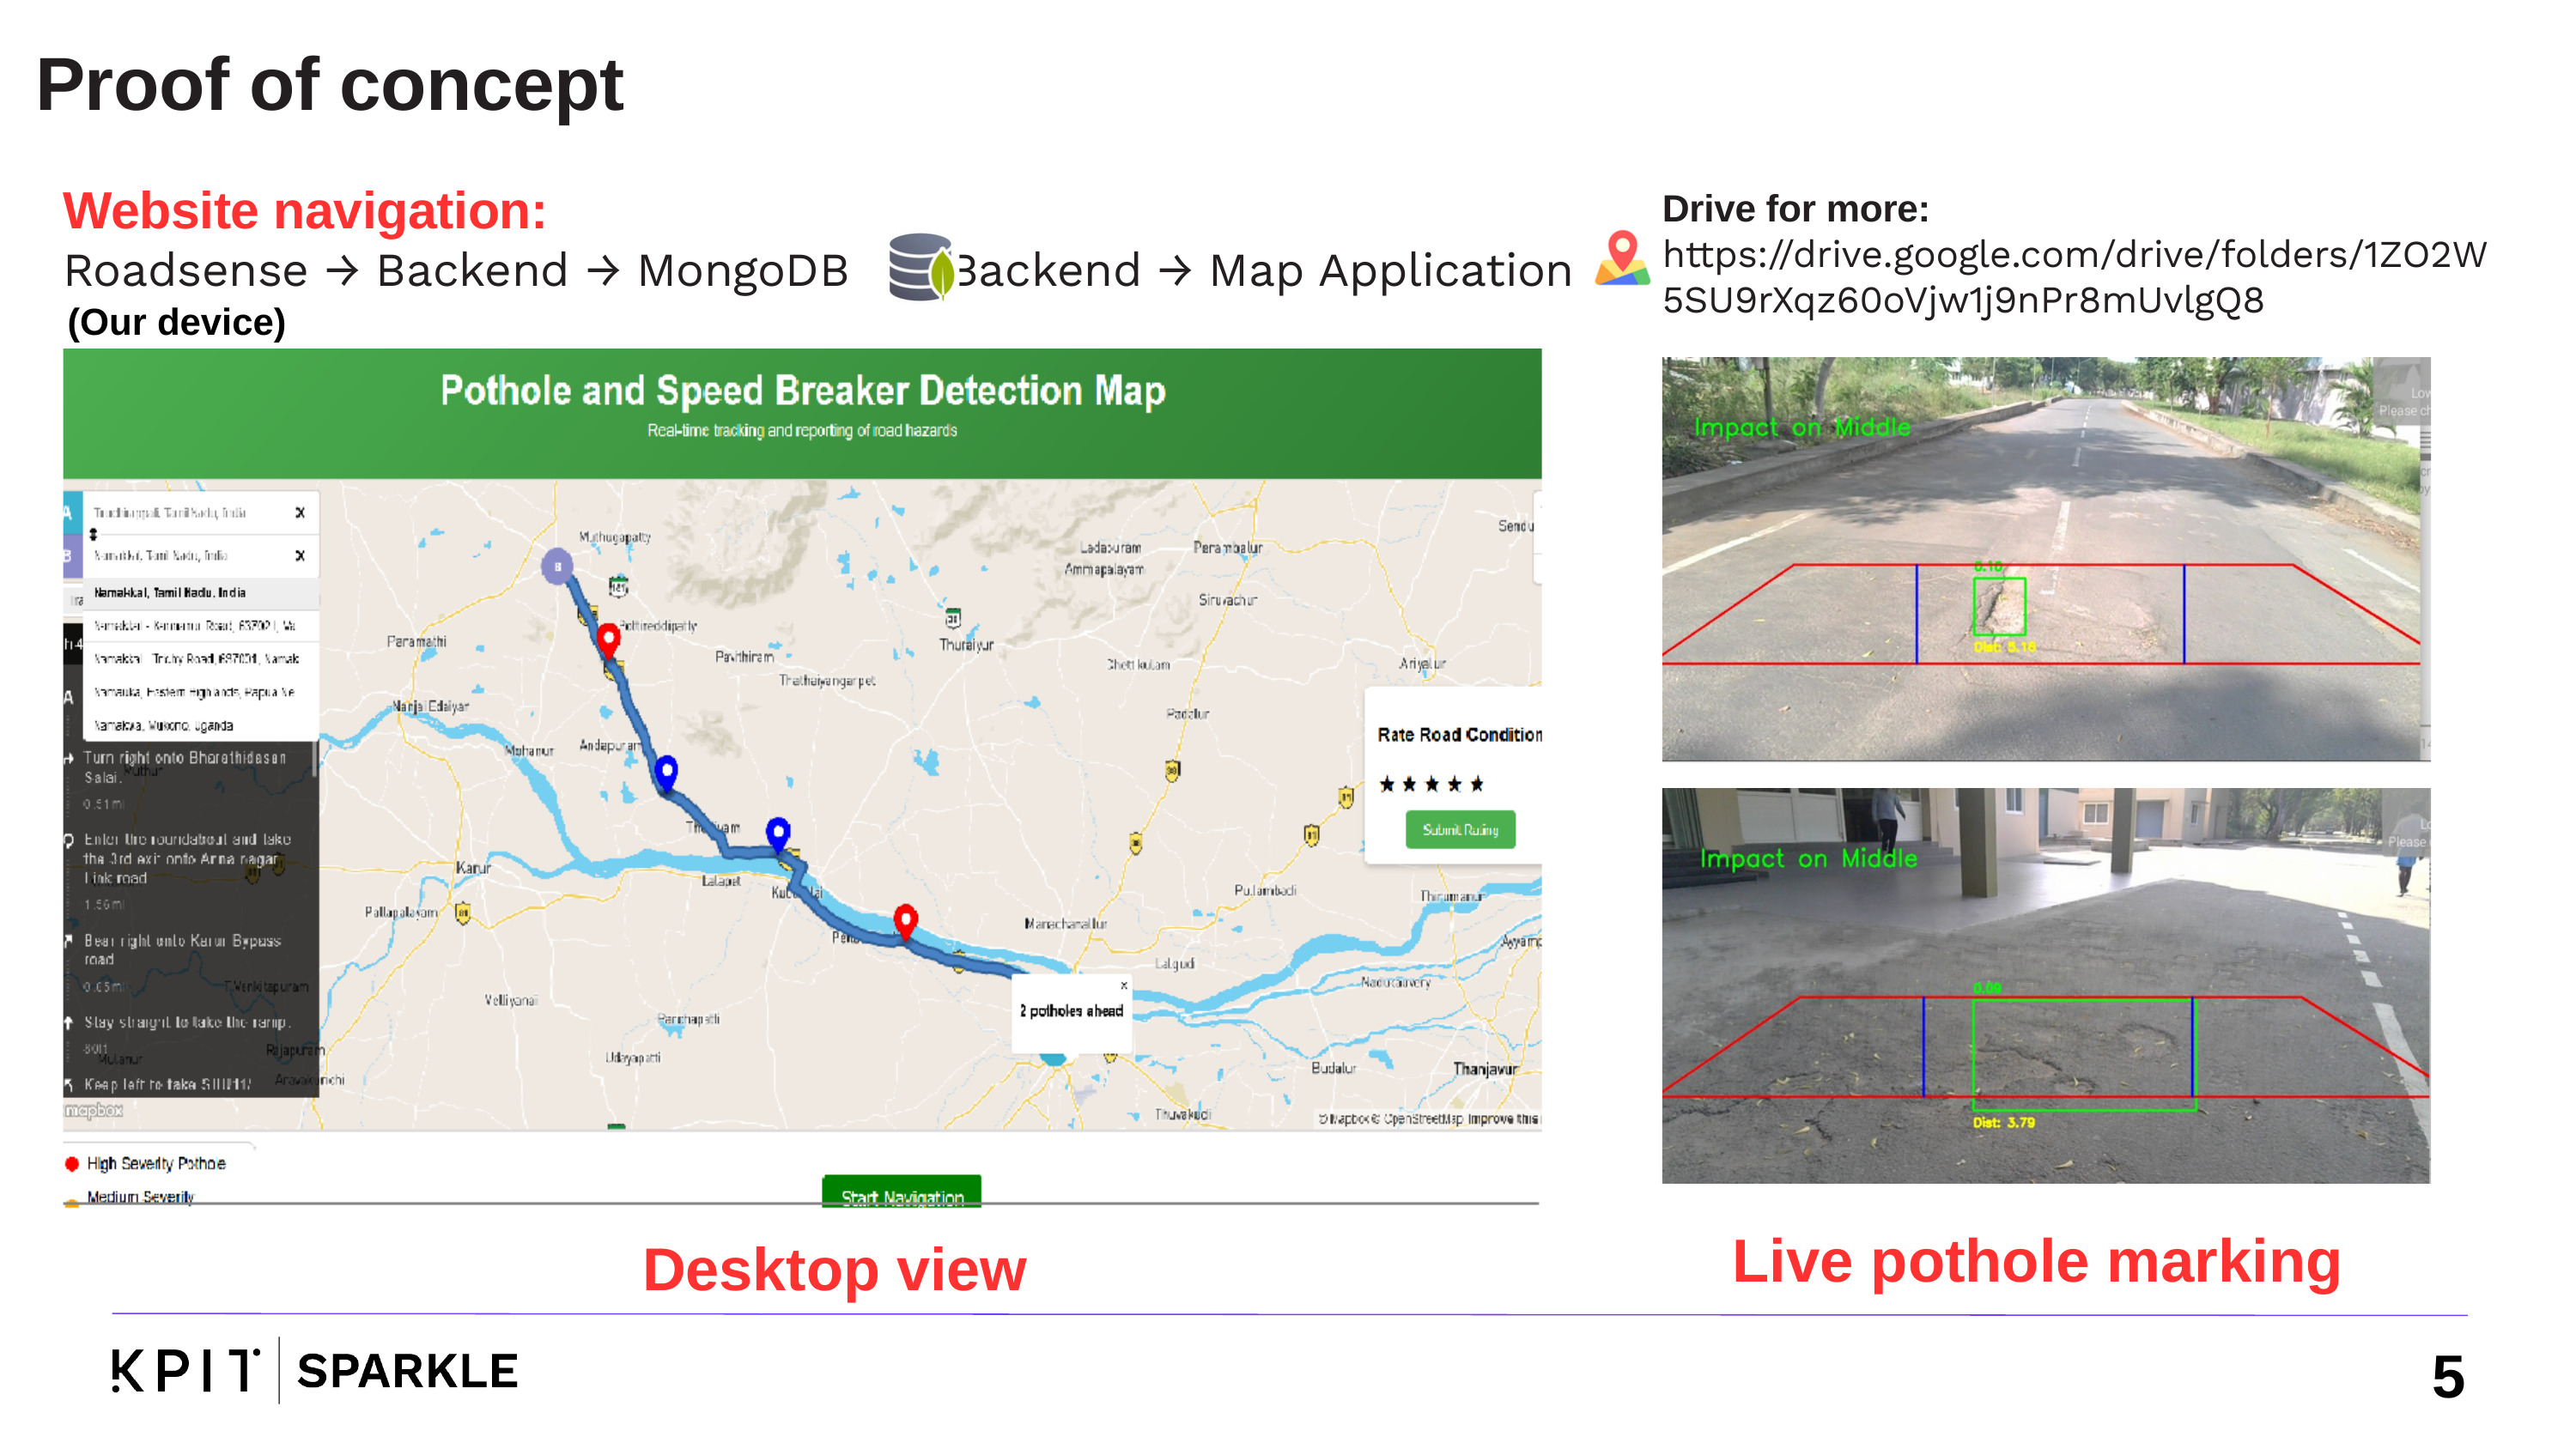

Proof of concept
Website navigation:
Roadsense → Backend → MongoDB   → Backend → Map Application

Drive for more: https://drive.google.com/drive/folders/1ZO2W5SU9rXqz60oVjw1j9nPr8mUvlgQ8

(Our device)

Live pothole marking
Desktop view

5